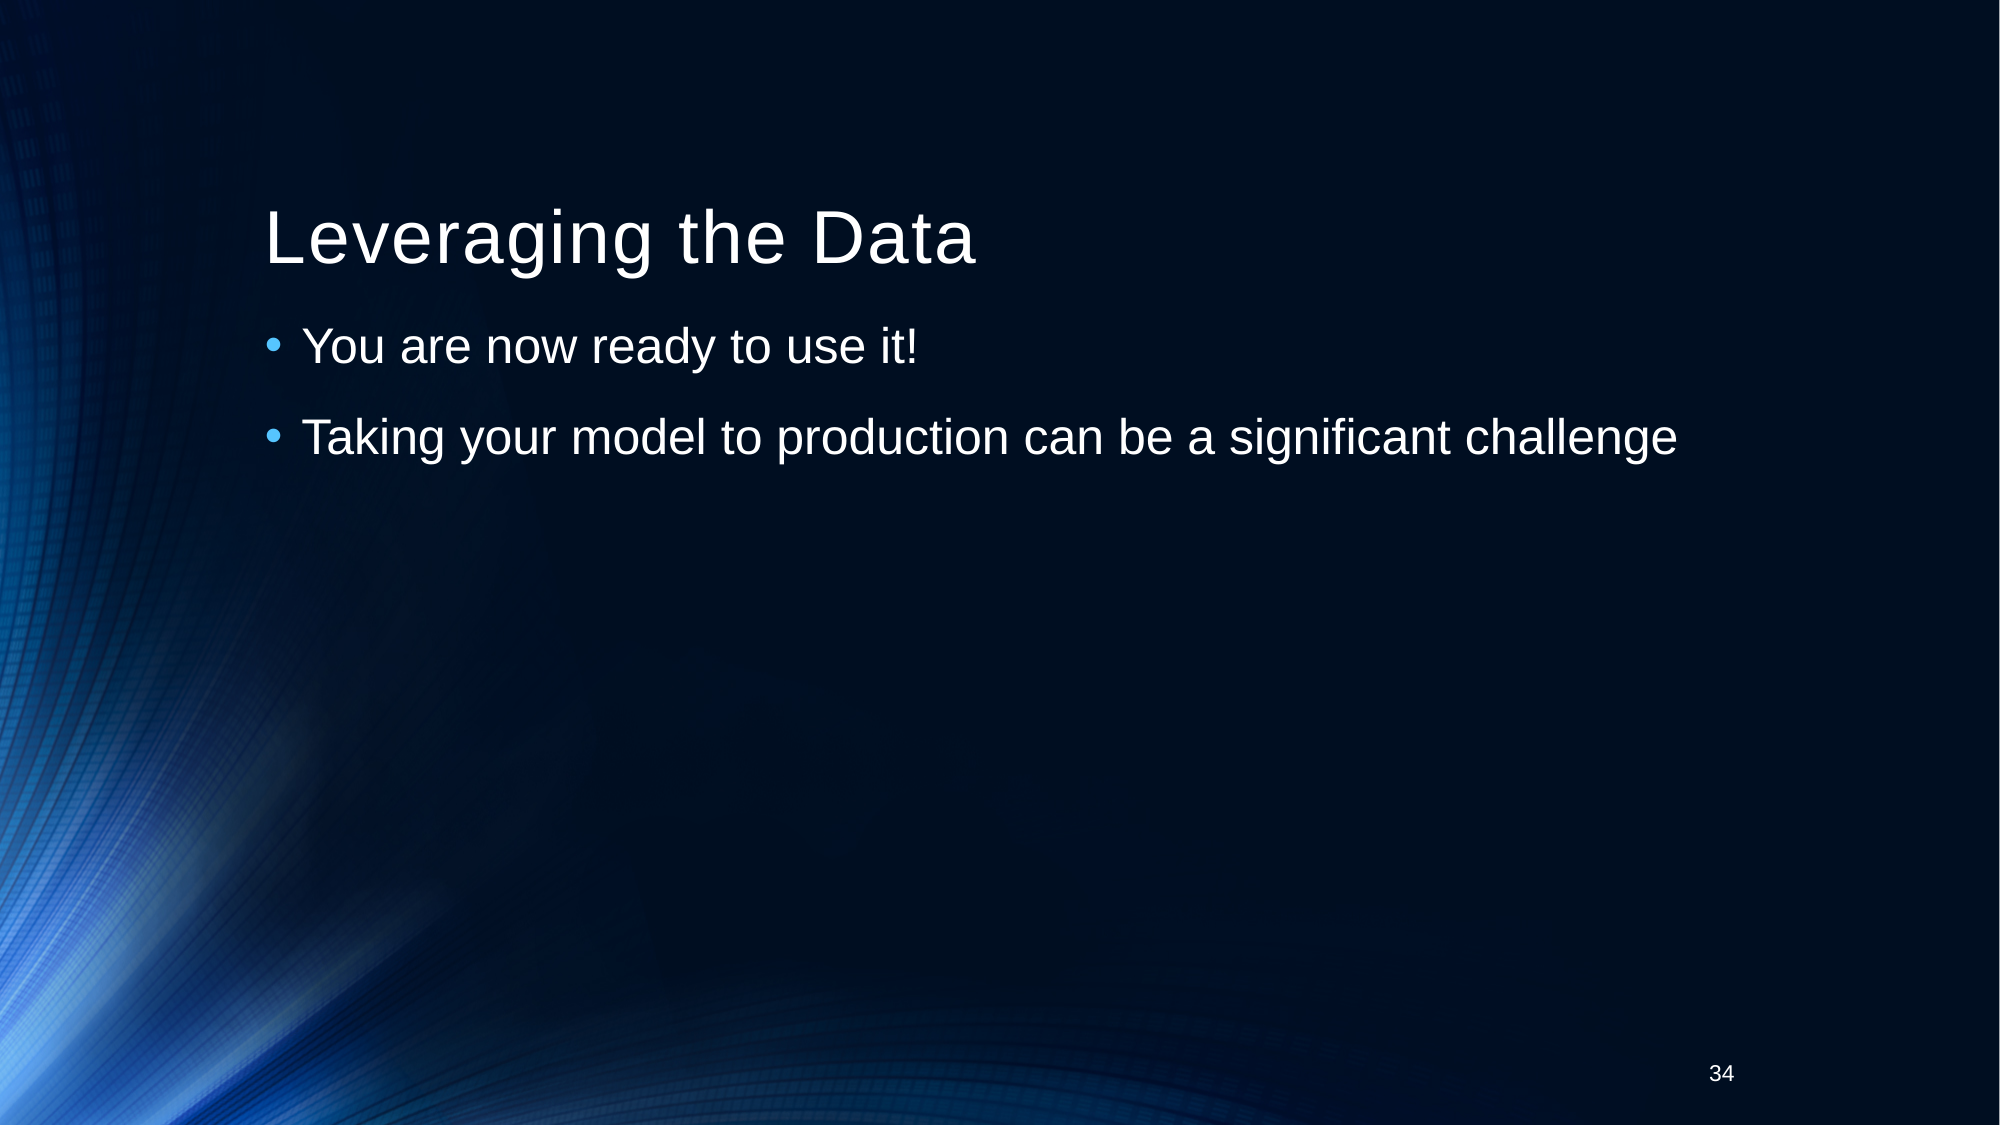

# Leveraging the Data
You are now ready to use it!
Taking your model to production can be a significant challenge
34